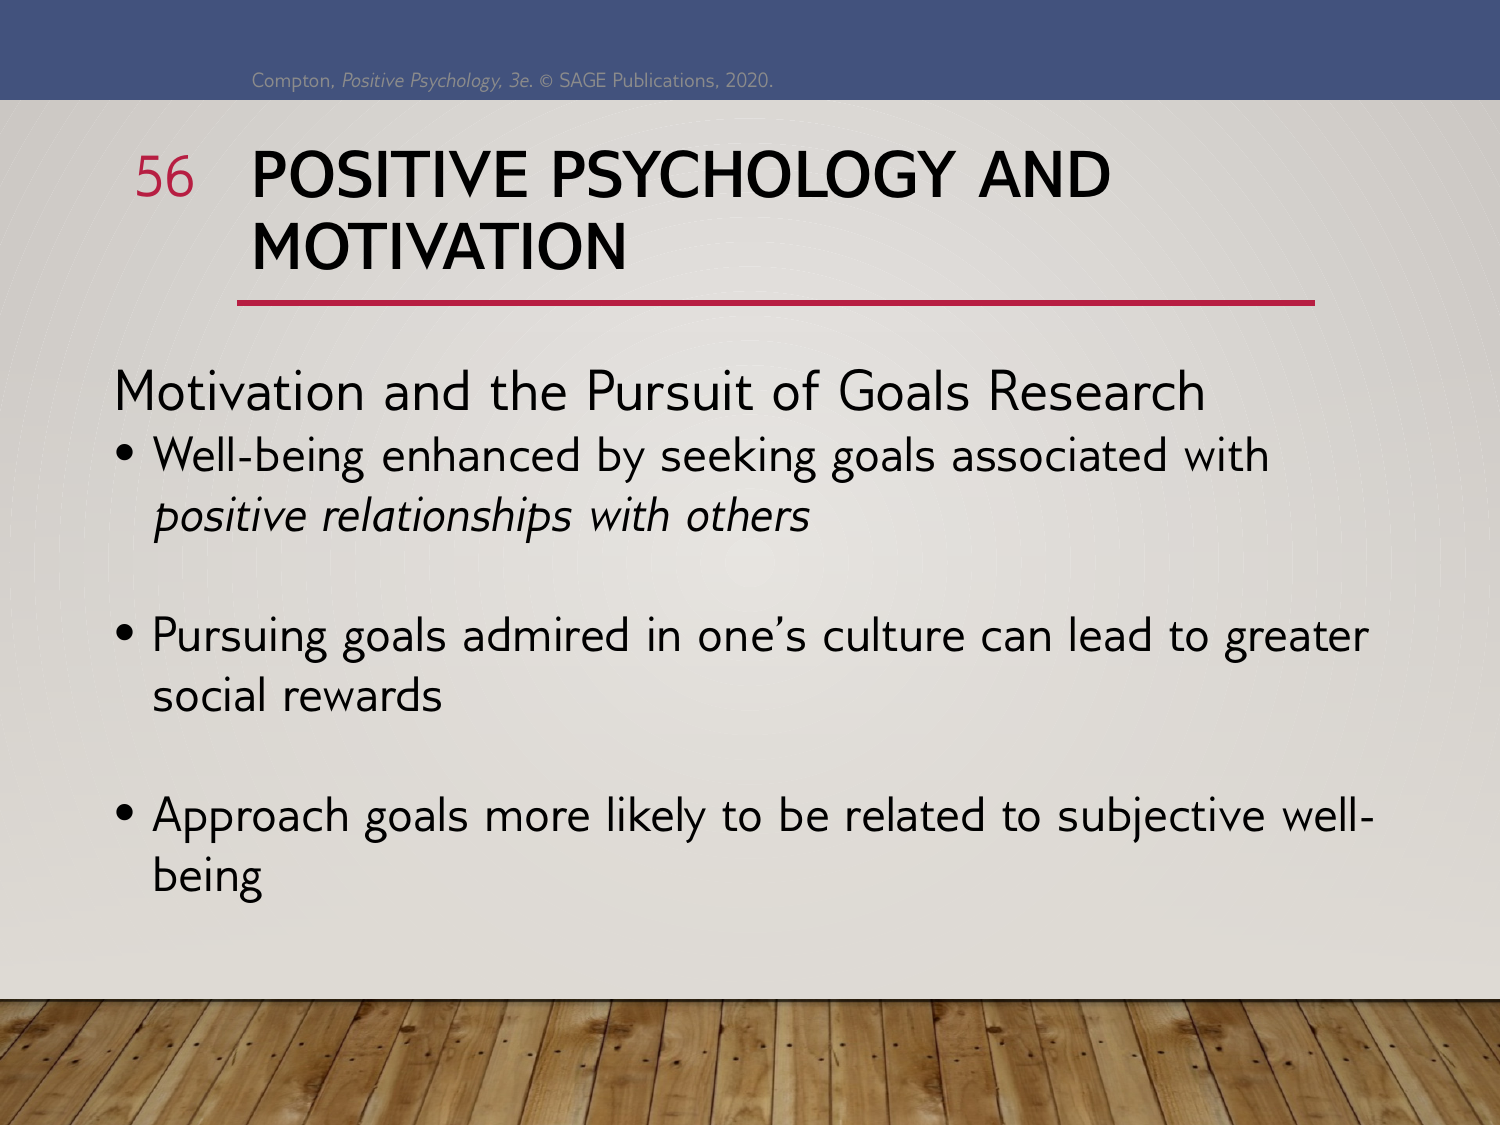

Compton, Positive Psychology, 3e. © SAGE Publications, 2020.
56
# Positive Psychology and Motivation
Motivation and the Pursuit of Goals Research
Well-being enhanced by seeking goals associated with positive relationships with others

Pursuing goals admired in one’s culture can lead to greater social rewards

Approach goals more likely to be related to subjective well-being